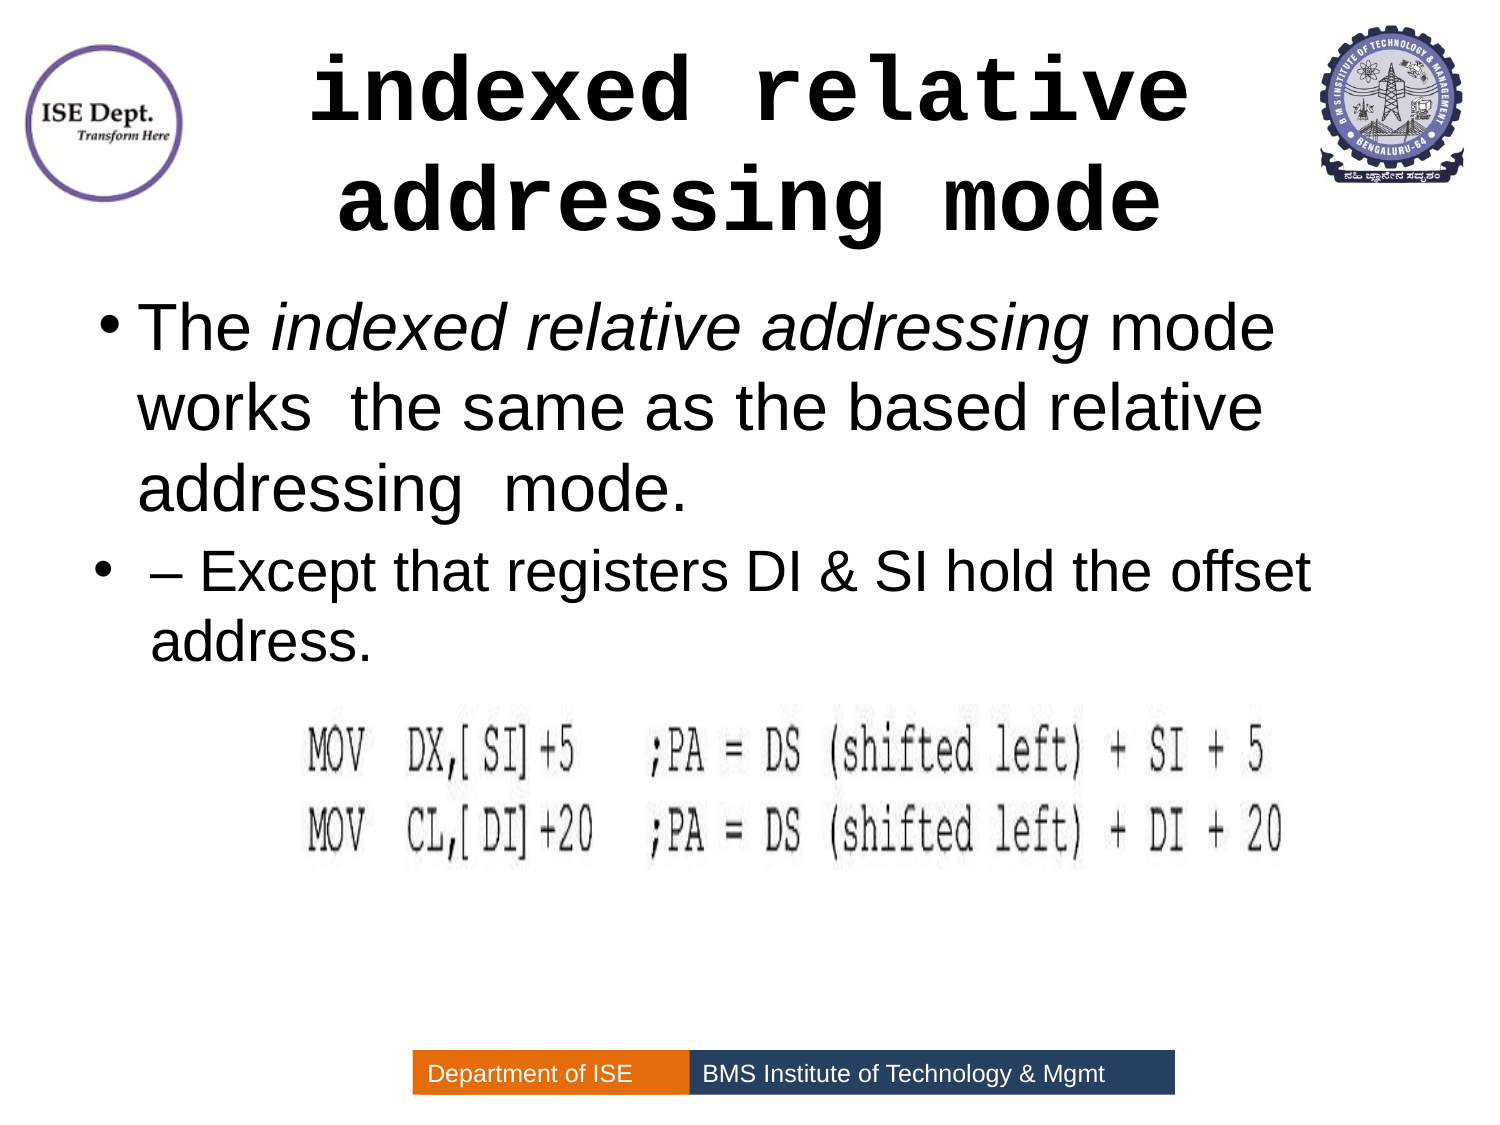

# indexed relative addressing mode
The indexed relative addressing mode works  the same as the based relative addressing  mode.
– Except that registers DI & SI hold the offset address.